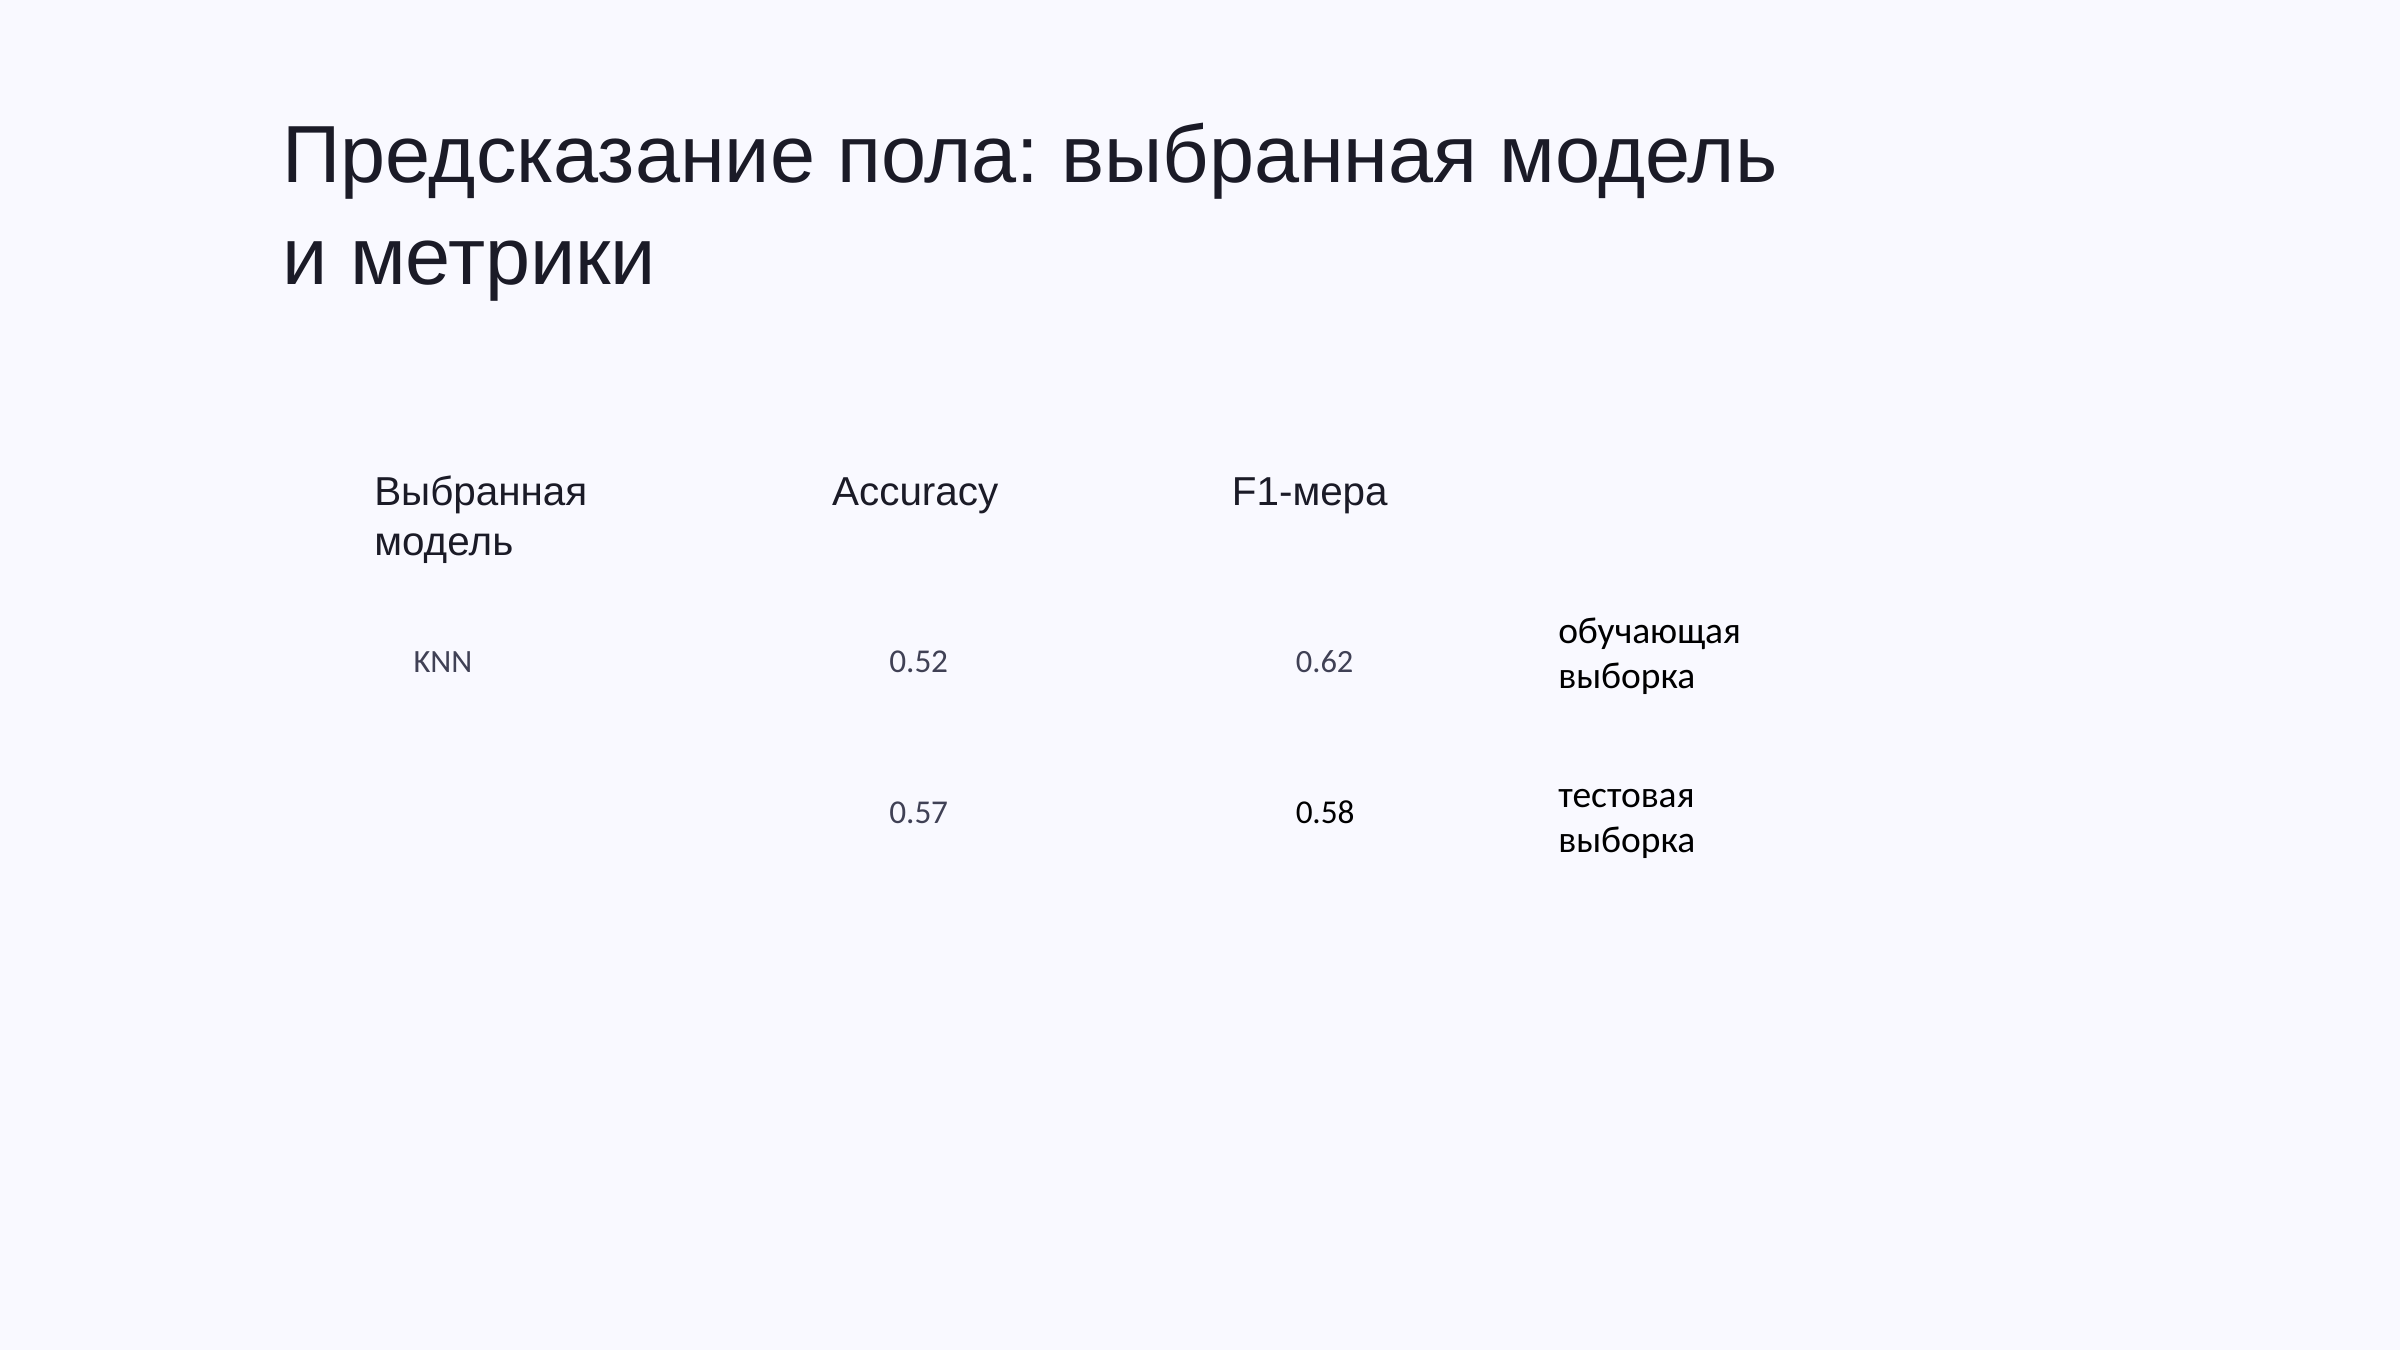

Предсказание пола: выбранная модель и метрики
Выбранная модель
Accuracy
F1-мера
обучающая выборка
KNN
0.52
0.62
тестовая выборка
0.57
0.58